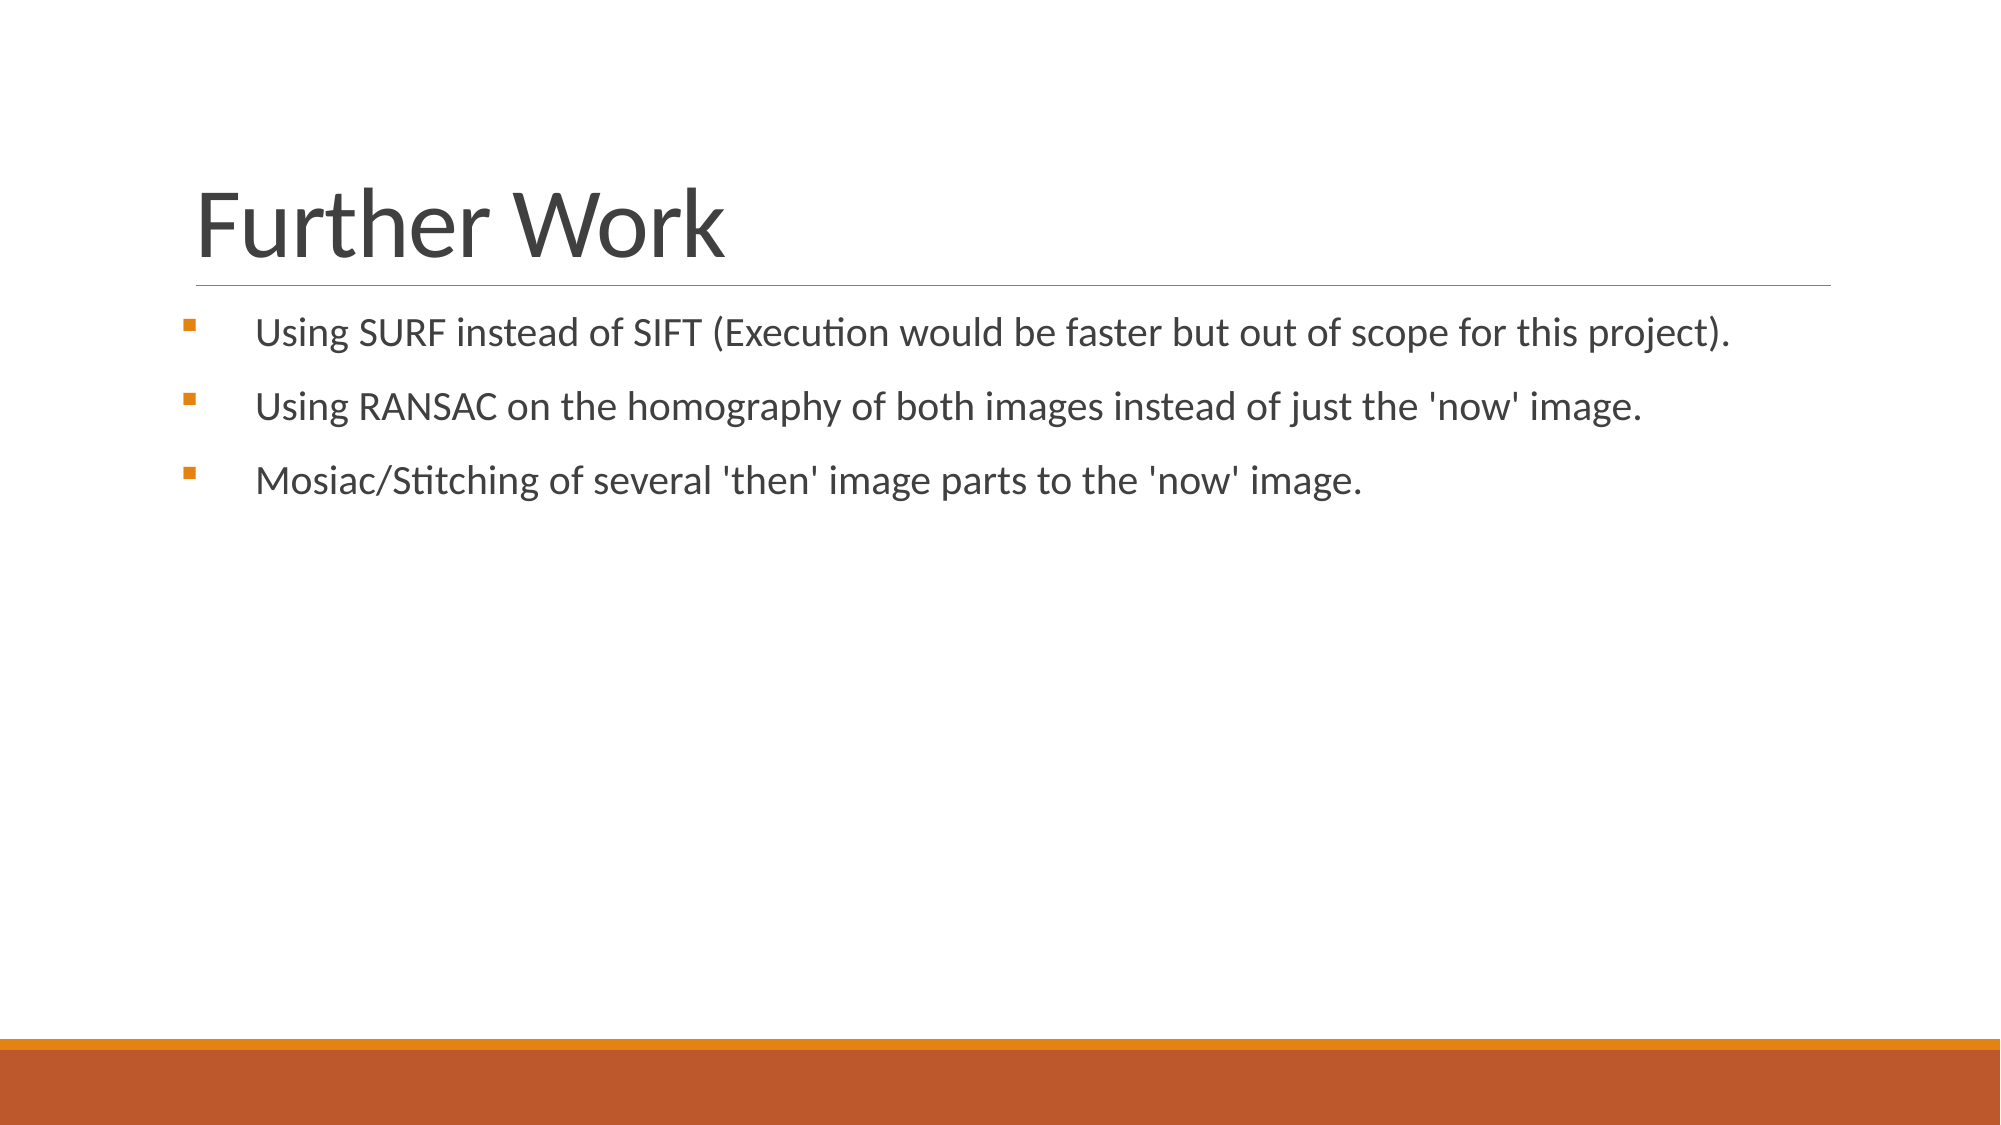

# Further Work
Using SURF instead of SIFT (Execution would be faster but out of scope for this project).
Using RANSAC on the homography of both images instead of just the 'now' image.
Mosiac/Stitching of several 'then' image parts to the 'now' image.